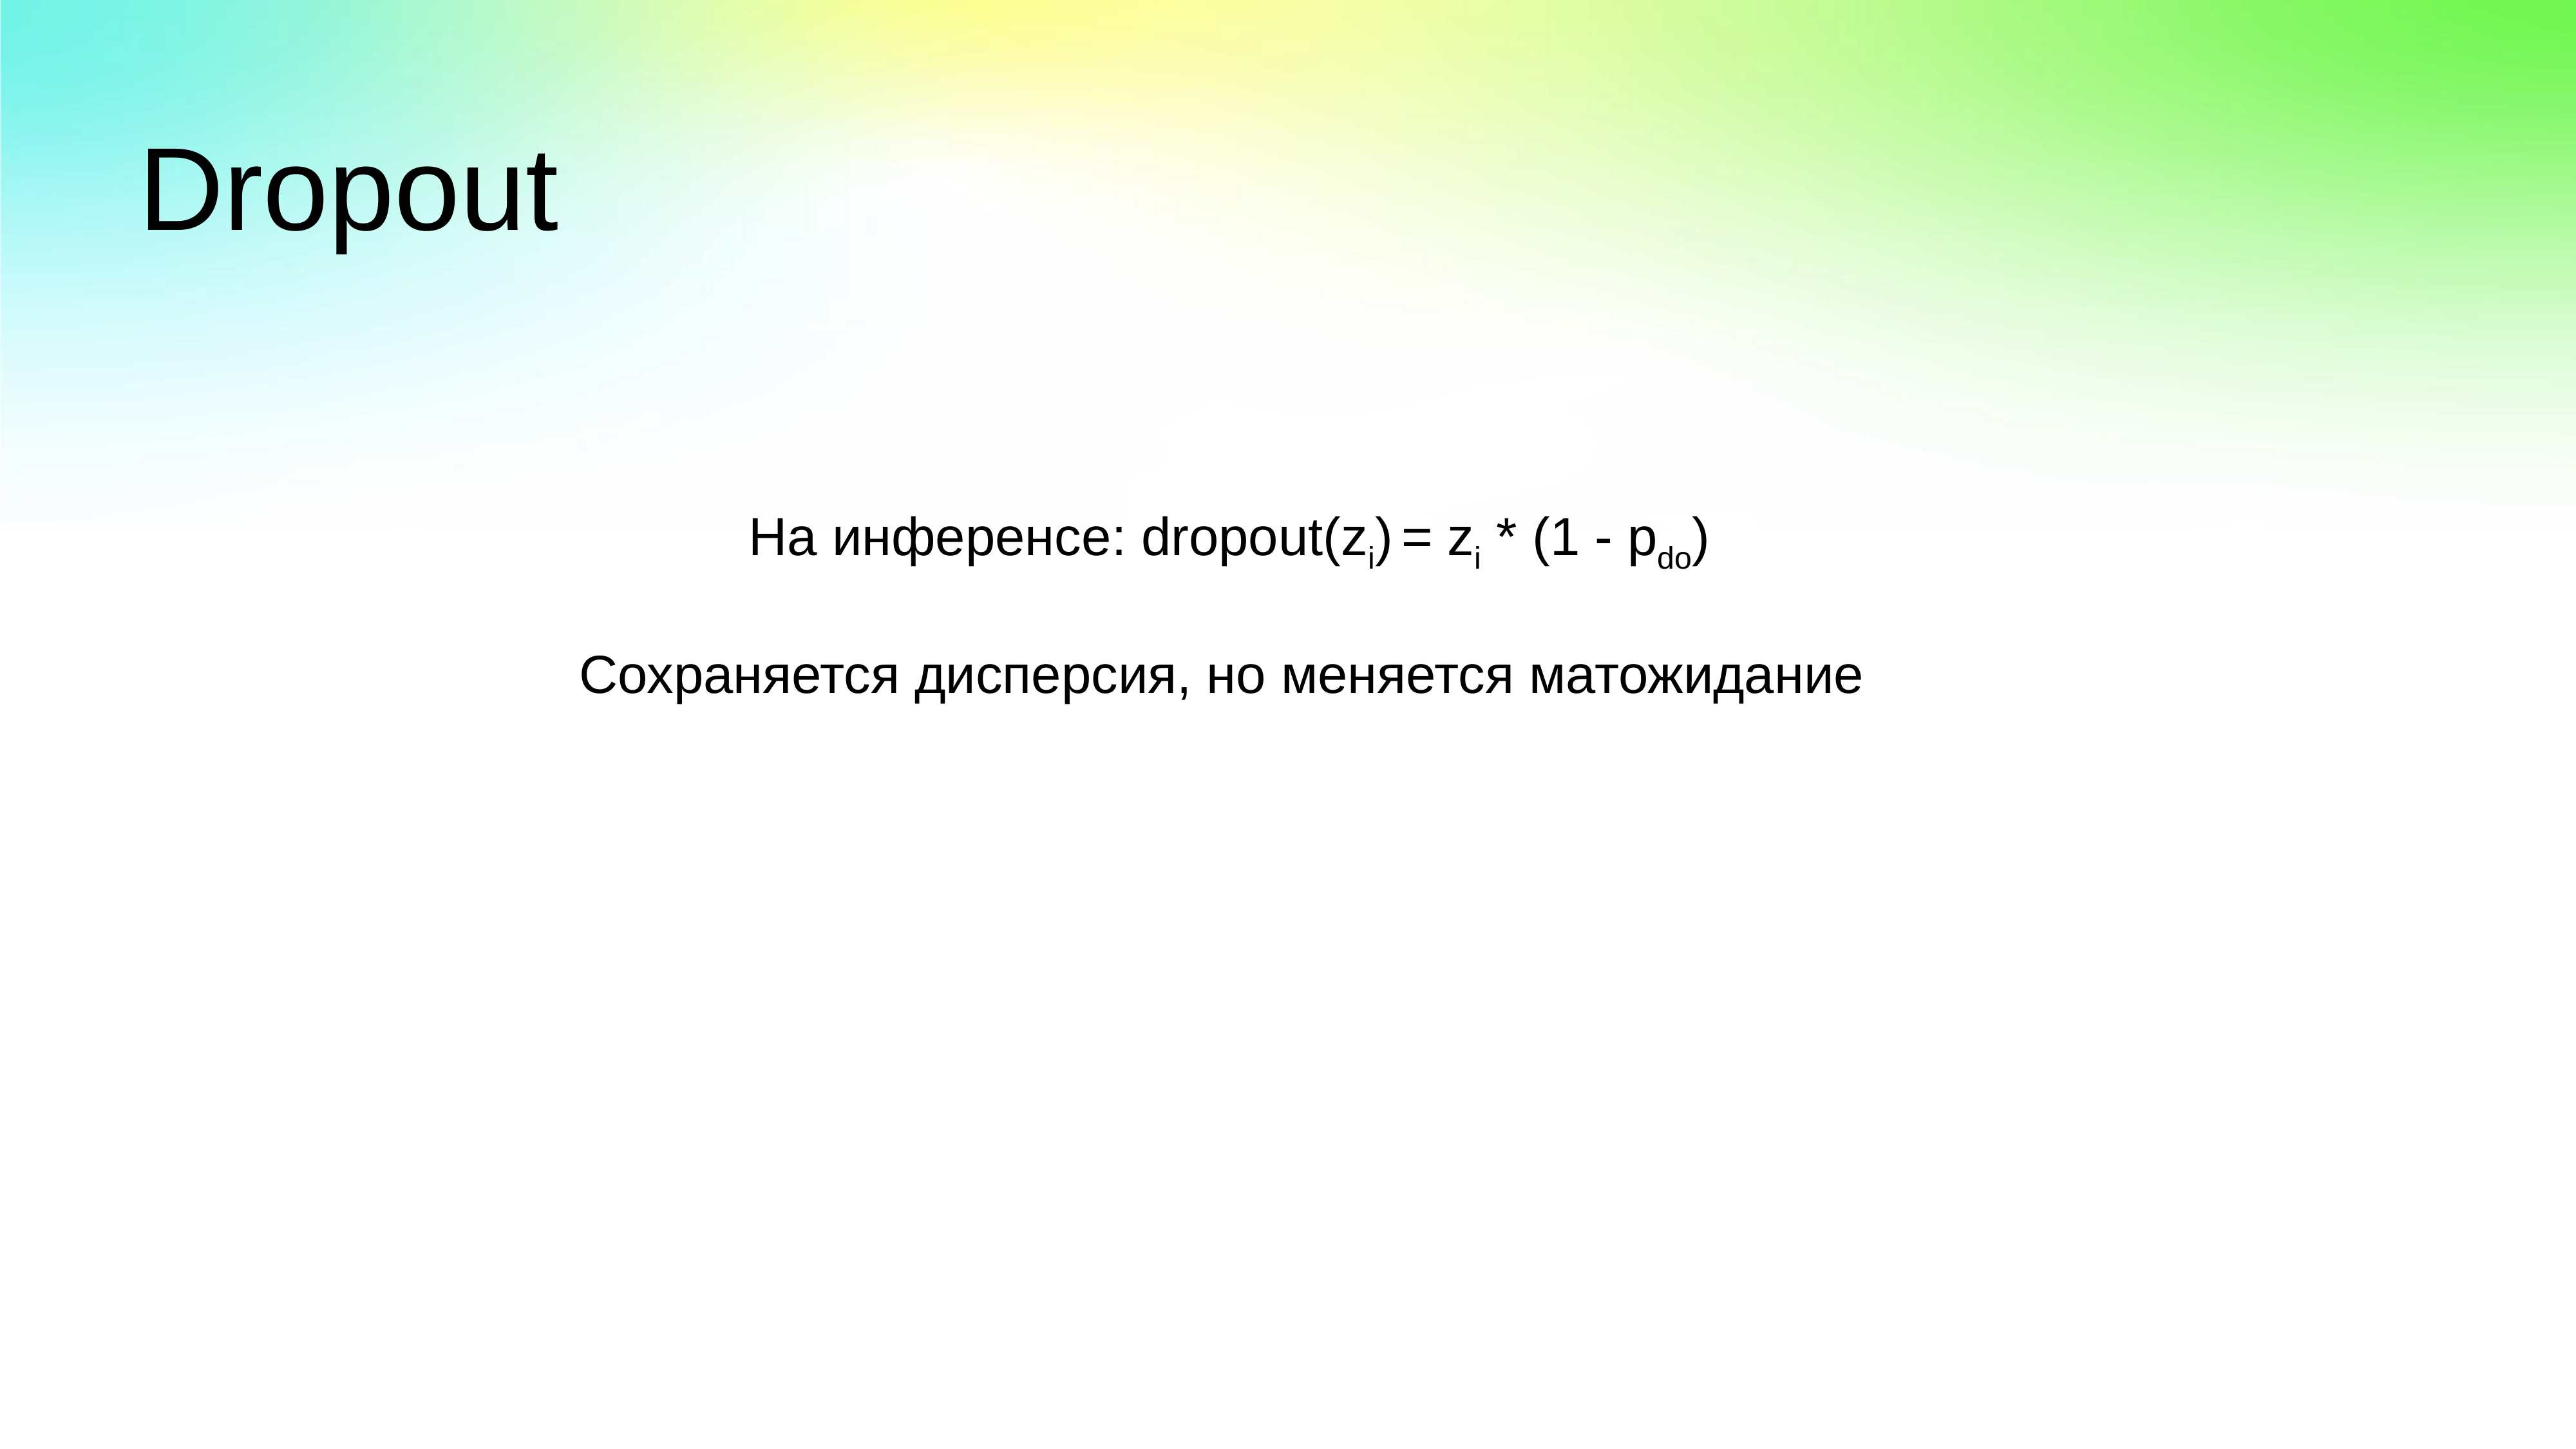

# Dropout
На инференсе: dropout(zi) = zi * (1 - pdo)

Сохраняется дисперсия, но меняется матожидание